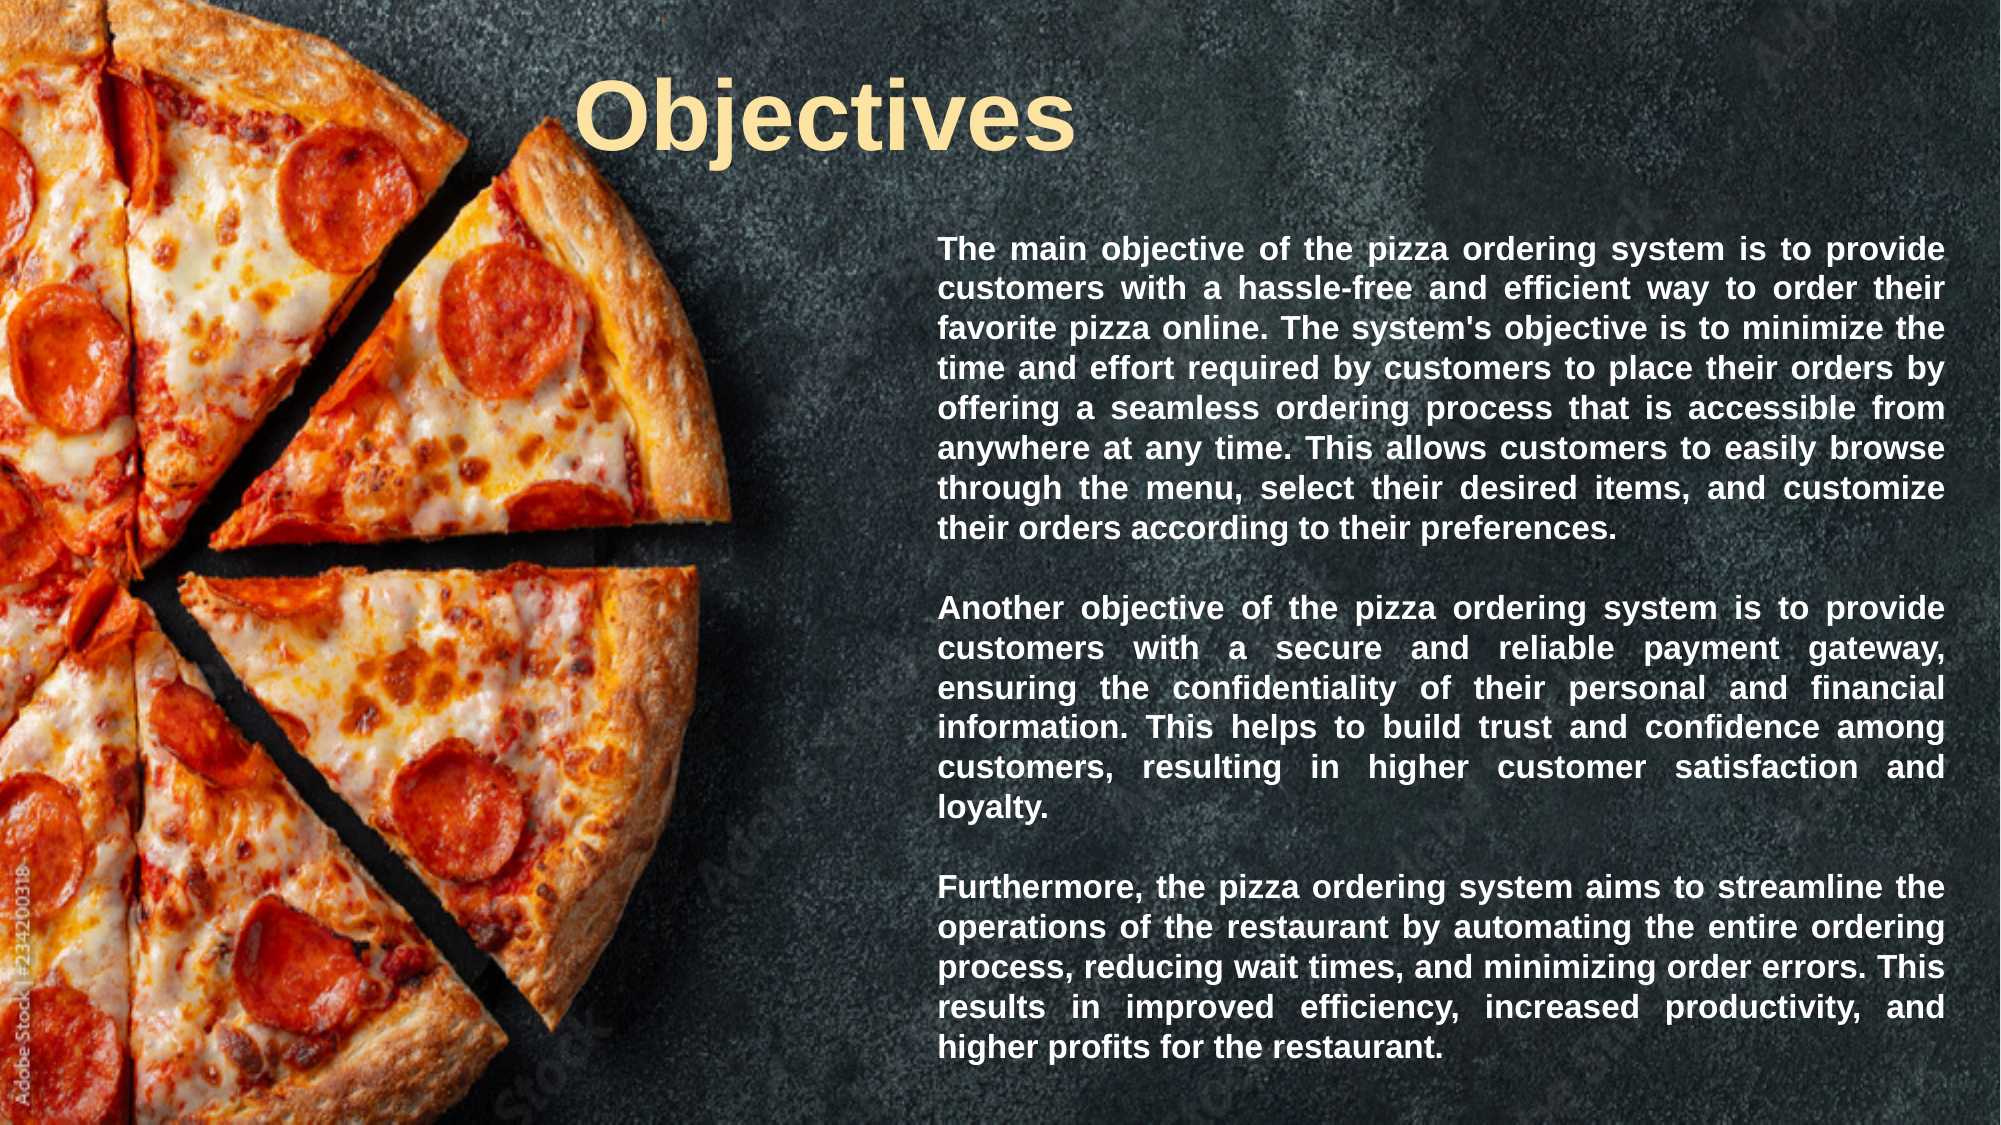

Objectives
The main objective of the pizza ordering system is to provide customers with a hassle-free and efficient way to order their favorite pizza online. The system's objective is to minimize the time and effort required by customers to place their orders by offering a seamless ordering process that is accessible from anywhere at any time. This allows customers to easily browse through the menu, select their desired items, and customize their orders according to their preferences.

Another objective of the pizza ordering system is to provide customers with a secure and reliable payment gateway, ensuring the confidentiality of their personal and financial information. This helps to build trust and confidence among customers, resulting in higher customer satisfaction and loyalty.

Furthermore, the pizza ordering system aims to streamline the operations of the restaurant by automating the entire ordering process, reducing wait times, and minimizing order errors. This results in improved efficiency, increased productivity, and higher profits for the restaurant.